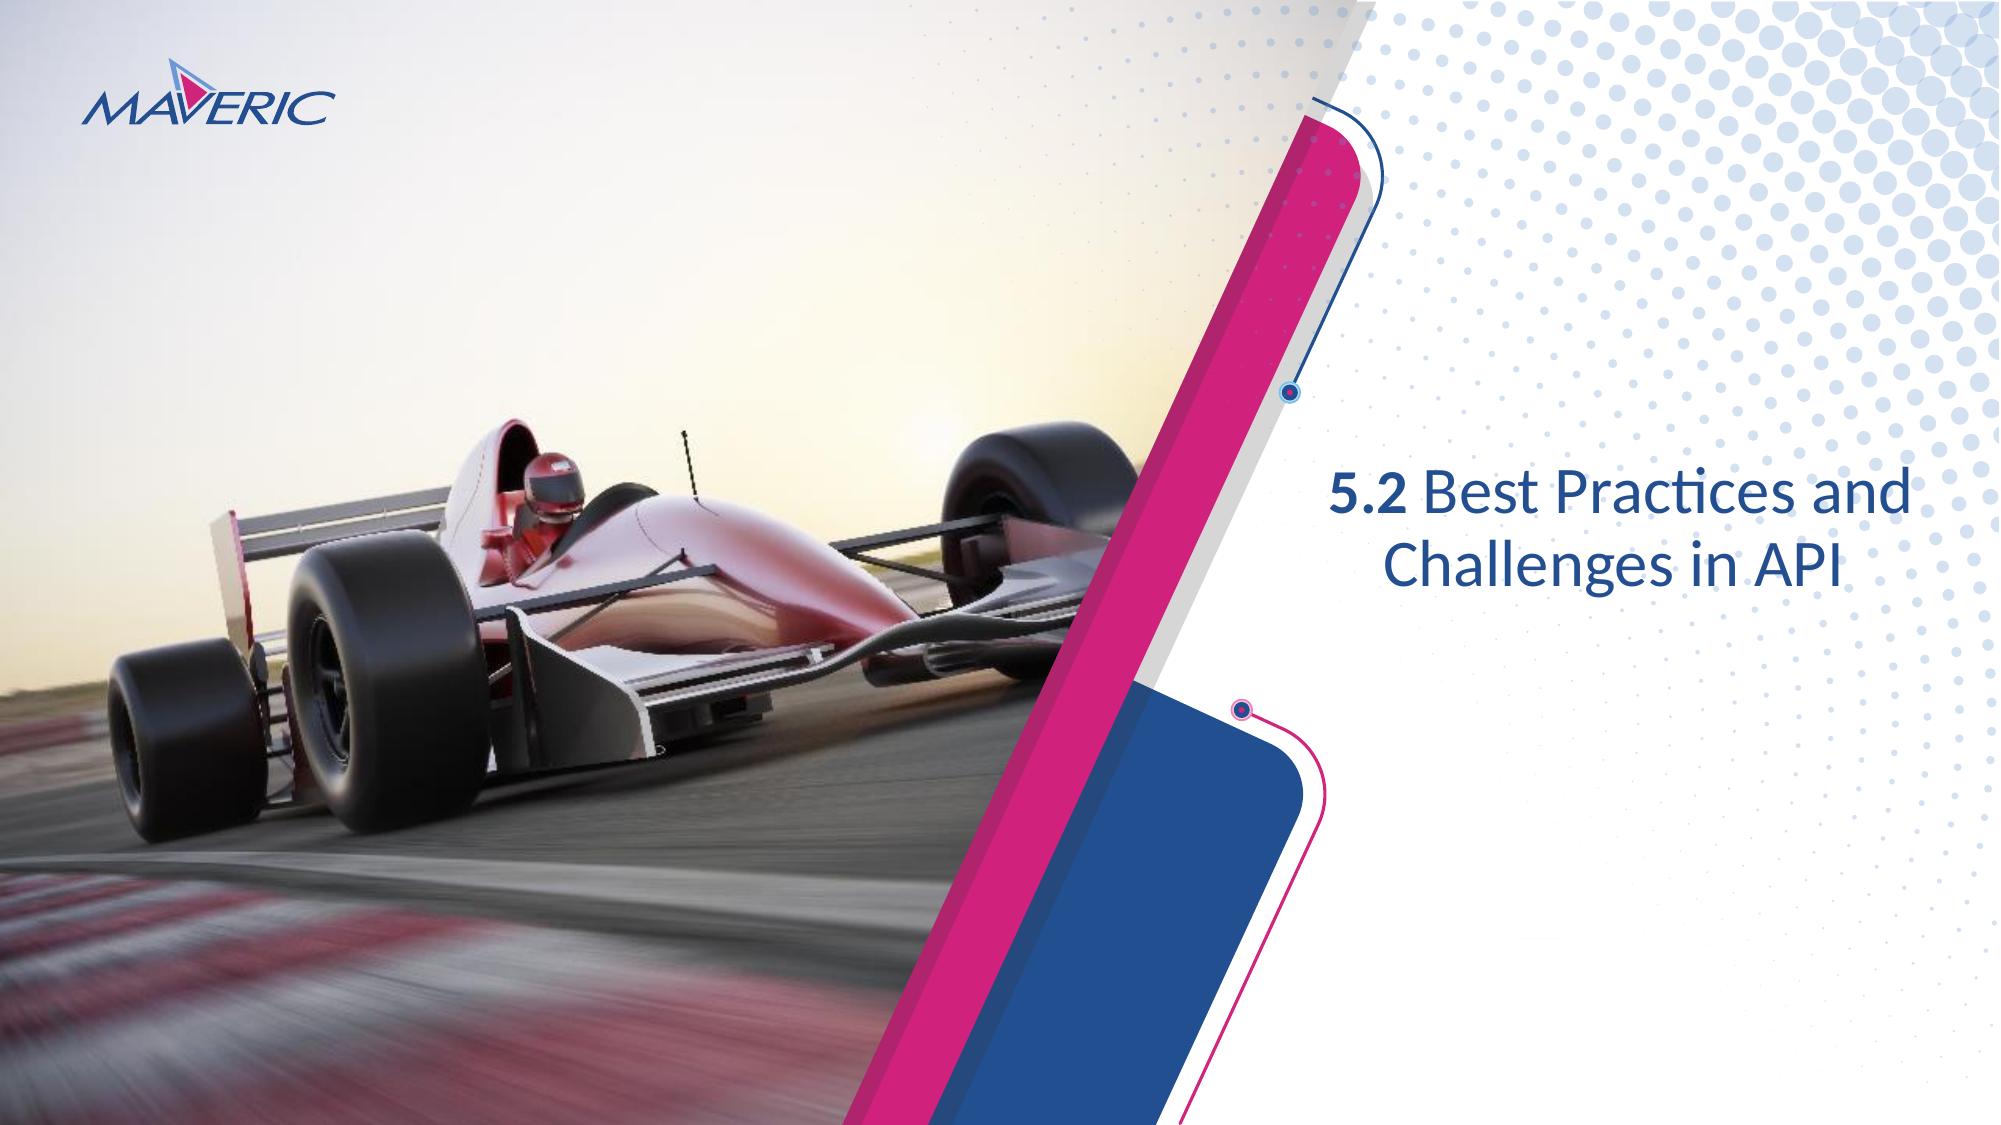

# 5.2 Best Practices and Challenges in API